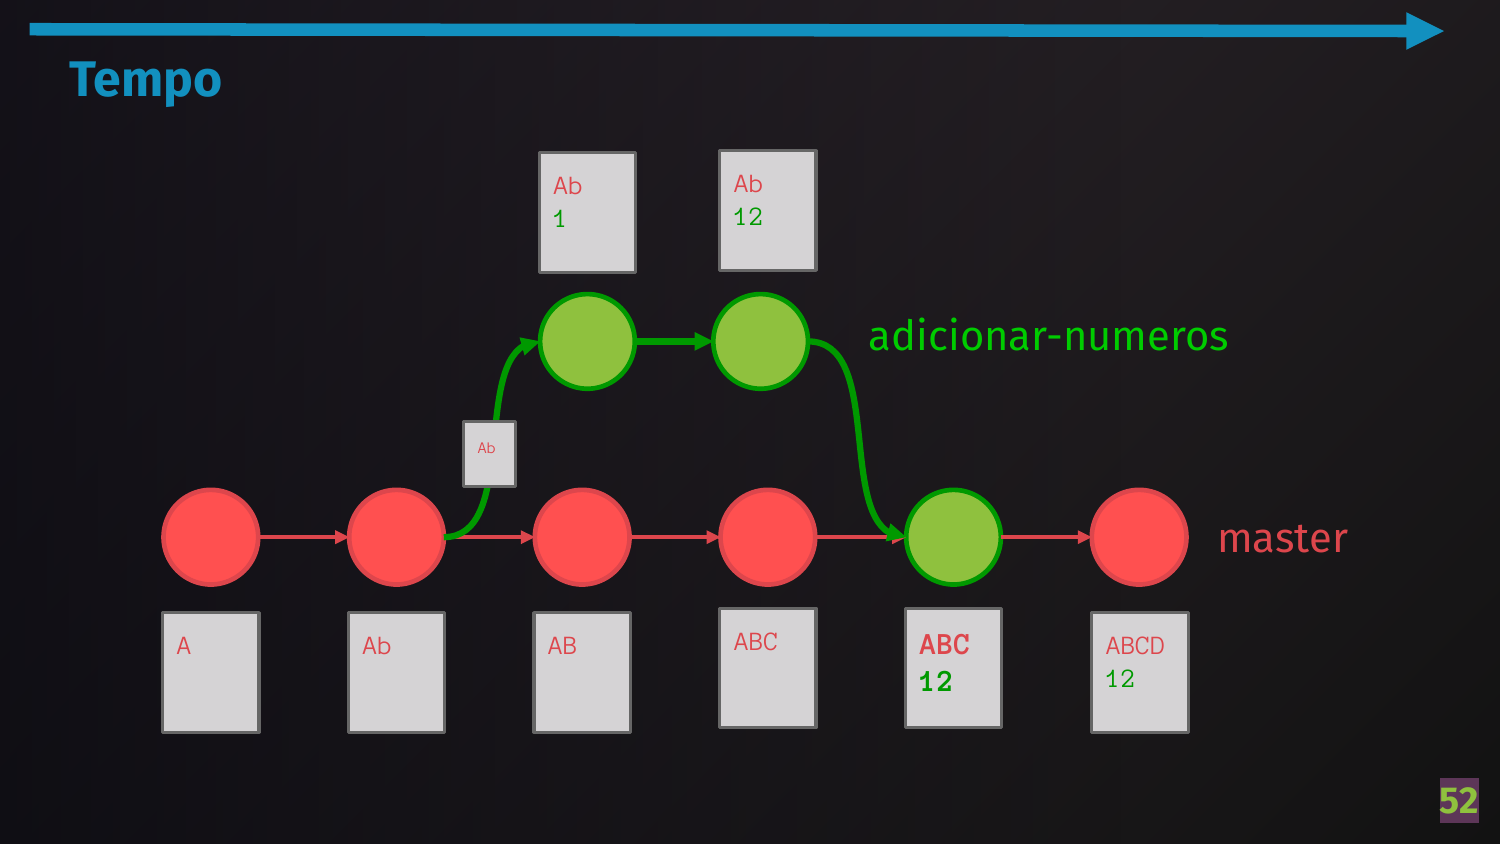

Tempo
Ab
12
Ab
1

adicionar-numeros
Ab

master
ABC
ABC
12
A
Ab
AB
ABCD
12
52